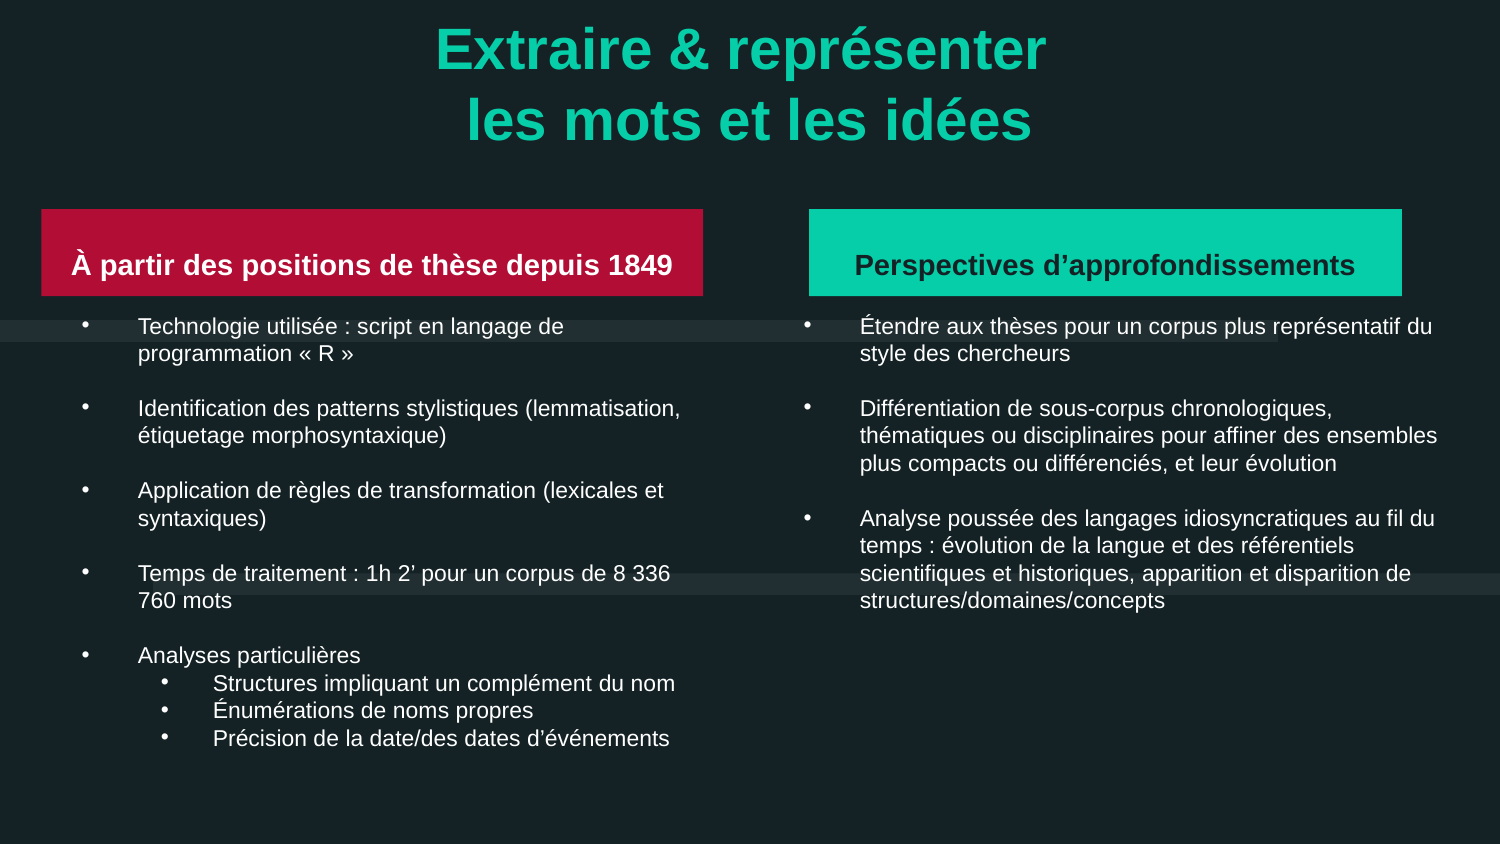

Extraire & représenter
les mots et les idées
À partir des positions de thèse depuis 1849
Perspectives d’approfondissements
Technologie utilisée : script en langage de programmation « R »

Identification des patterns stylistiques (lemmatisation, étiquetage morphosyntaxique)

Application de règles de transformation (lexicales et syntaxiques)

Temps de traitement : 1h 2’ pour un corpus de 8 336 760 mots

Analyses particulières
Structures impliquant un complément du nom
Énumérations de noms propres
Précision de la date/des dates d’événements

Étendre aux thèses pour un corpus plus représentatif du style des chercheurs

Différentiation de sous-corpus chronologiques, thématiques ou disciplinaires pour affiner des ensembles plus compacts ou différenciés, et leur évolution

Analyse poussée des langages idiosyncratiques au fil du temps : évolution de la langue et des référentiels scientifiques et historiques, apparition et disparition de structures/domaines/concepts